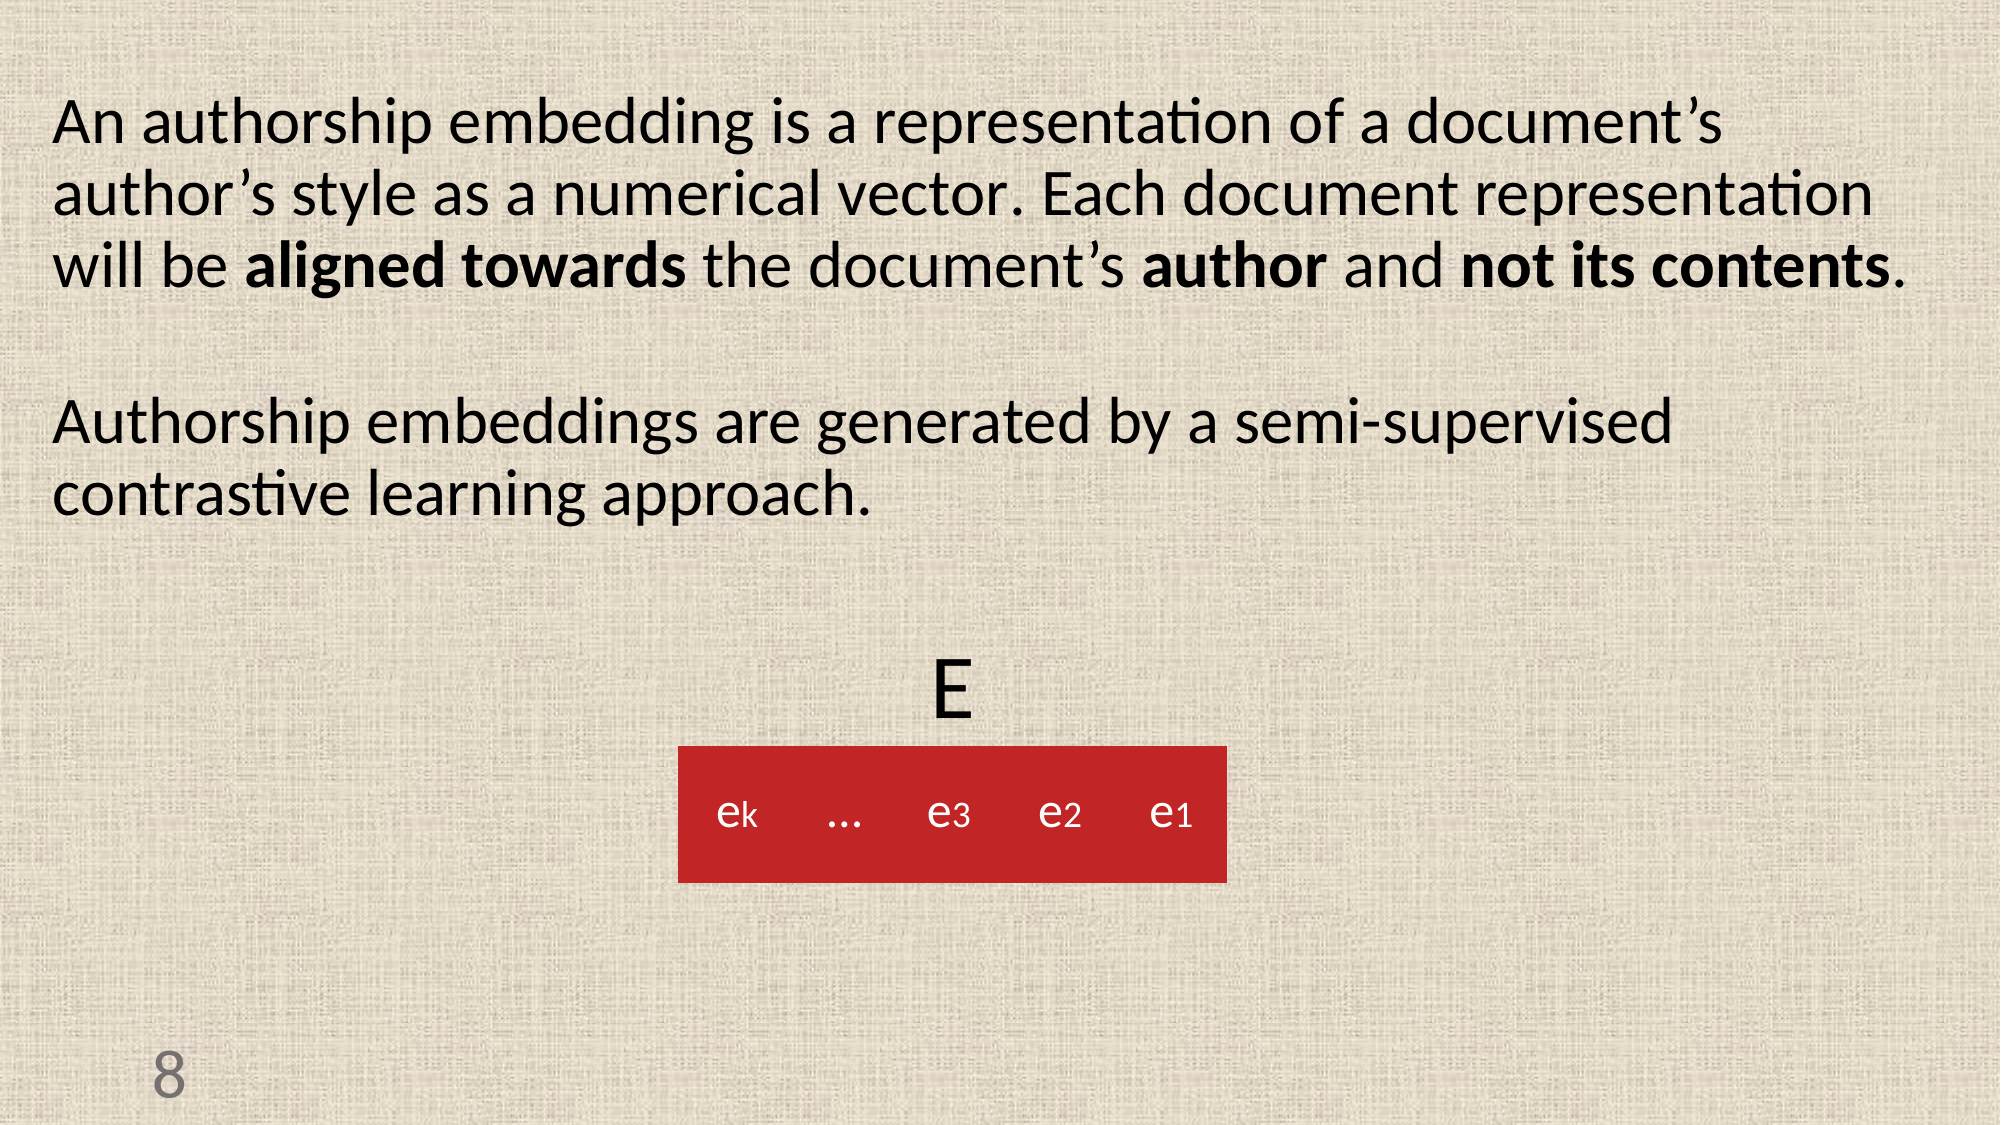

An authorship embedding is a representation of a document’s author’s style as a numerical vector. Each document representation will be aligned towards the document’s author and not its contents.
Authorship embeddings are generated by a semi-supervised contrastive learning approach.
E
| ek | … | e3 | e2 | e1 |
| --- | --- | --- | --- | --- |
8